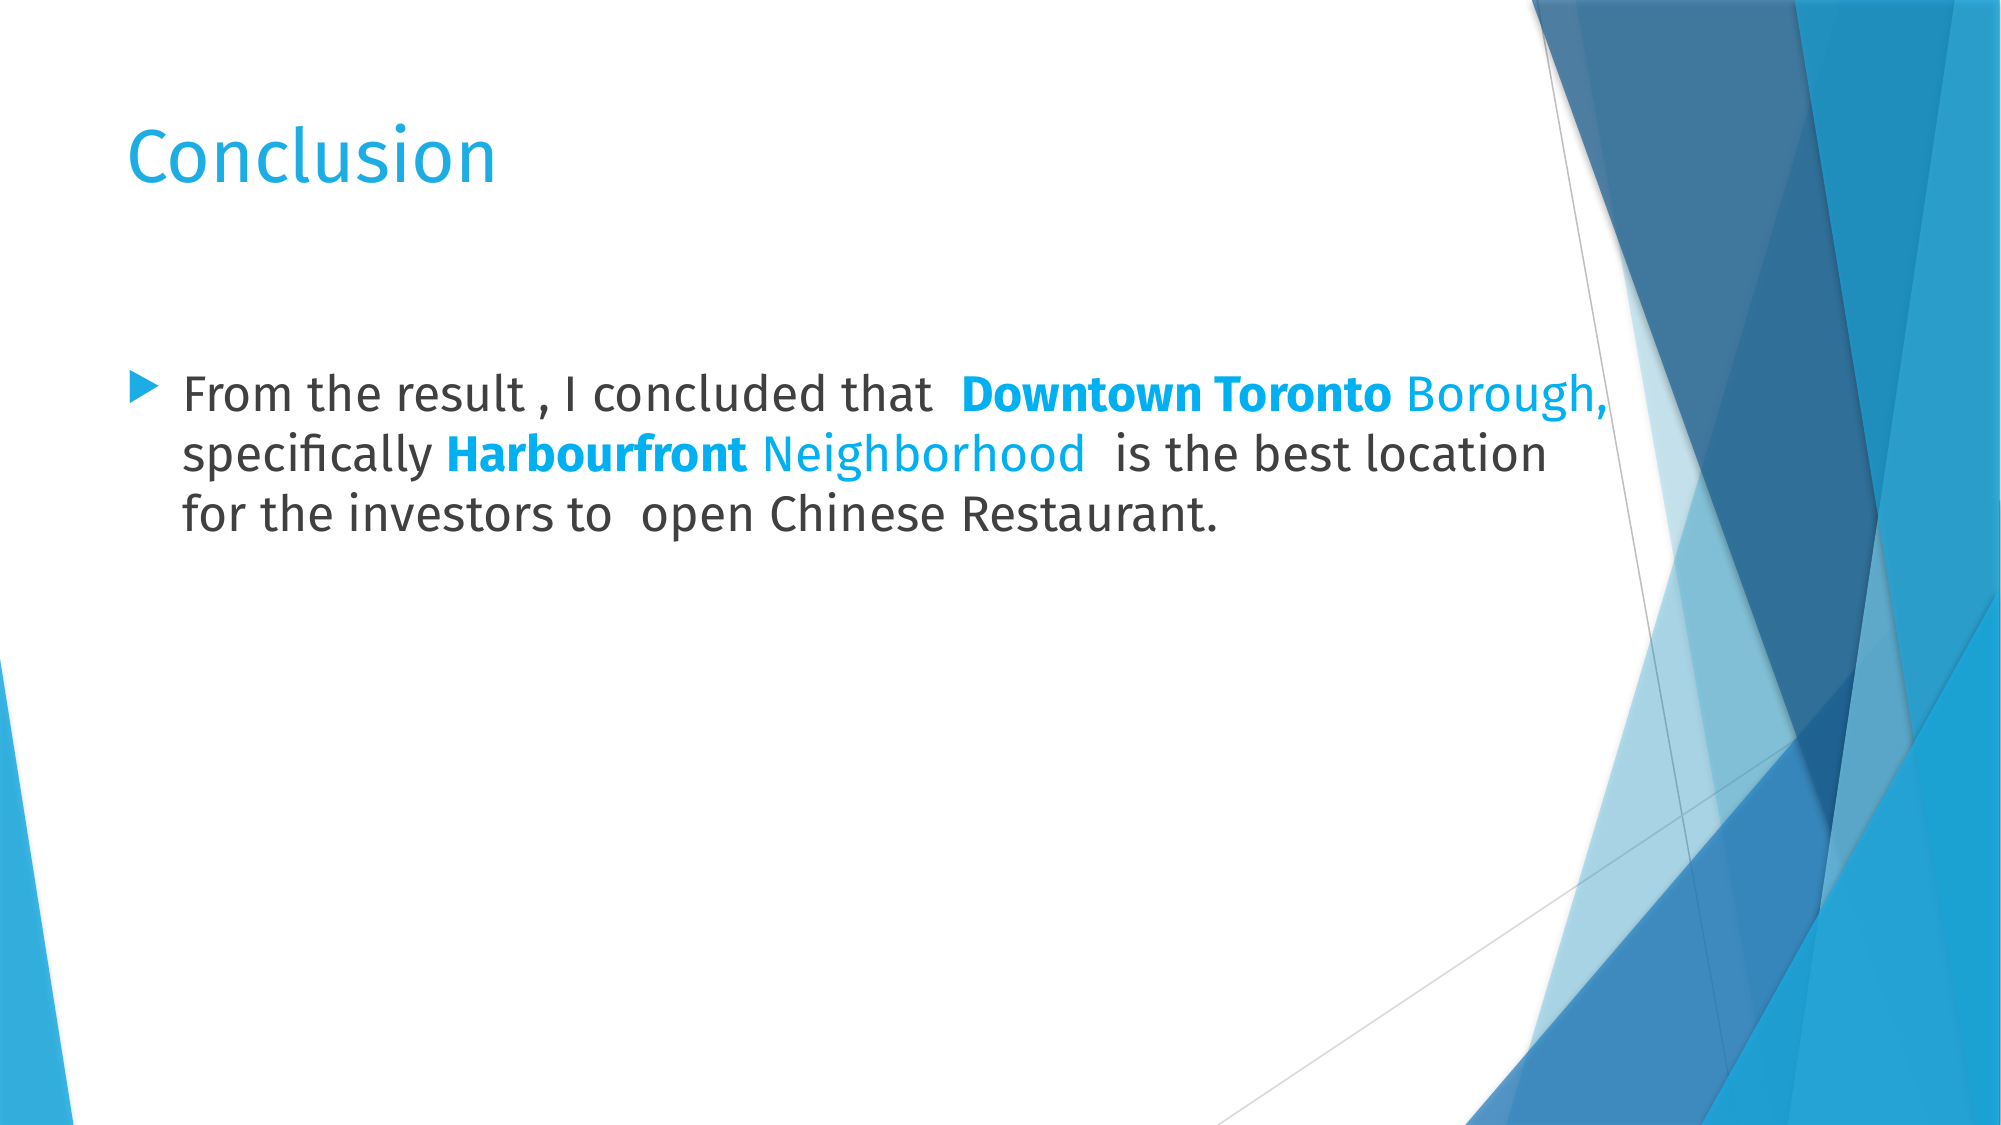

# Conclusion
From the result , I concluded that  Downtown Toronto Borough, specifically Harbourfront Neighborhood  is the best location  for the investors to  open Chinese Restaurant.